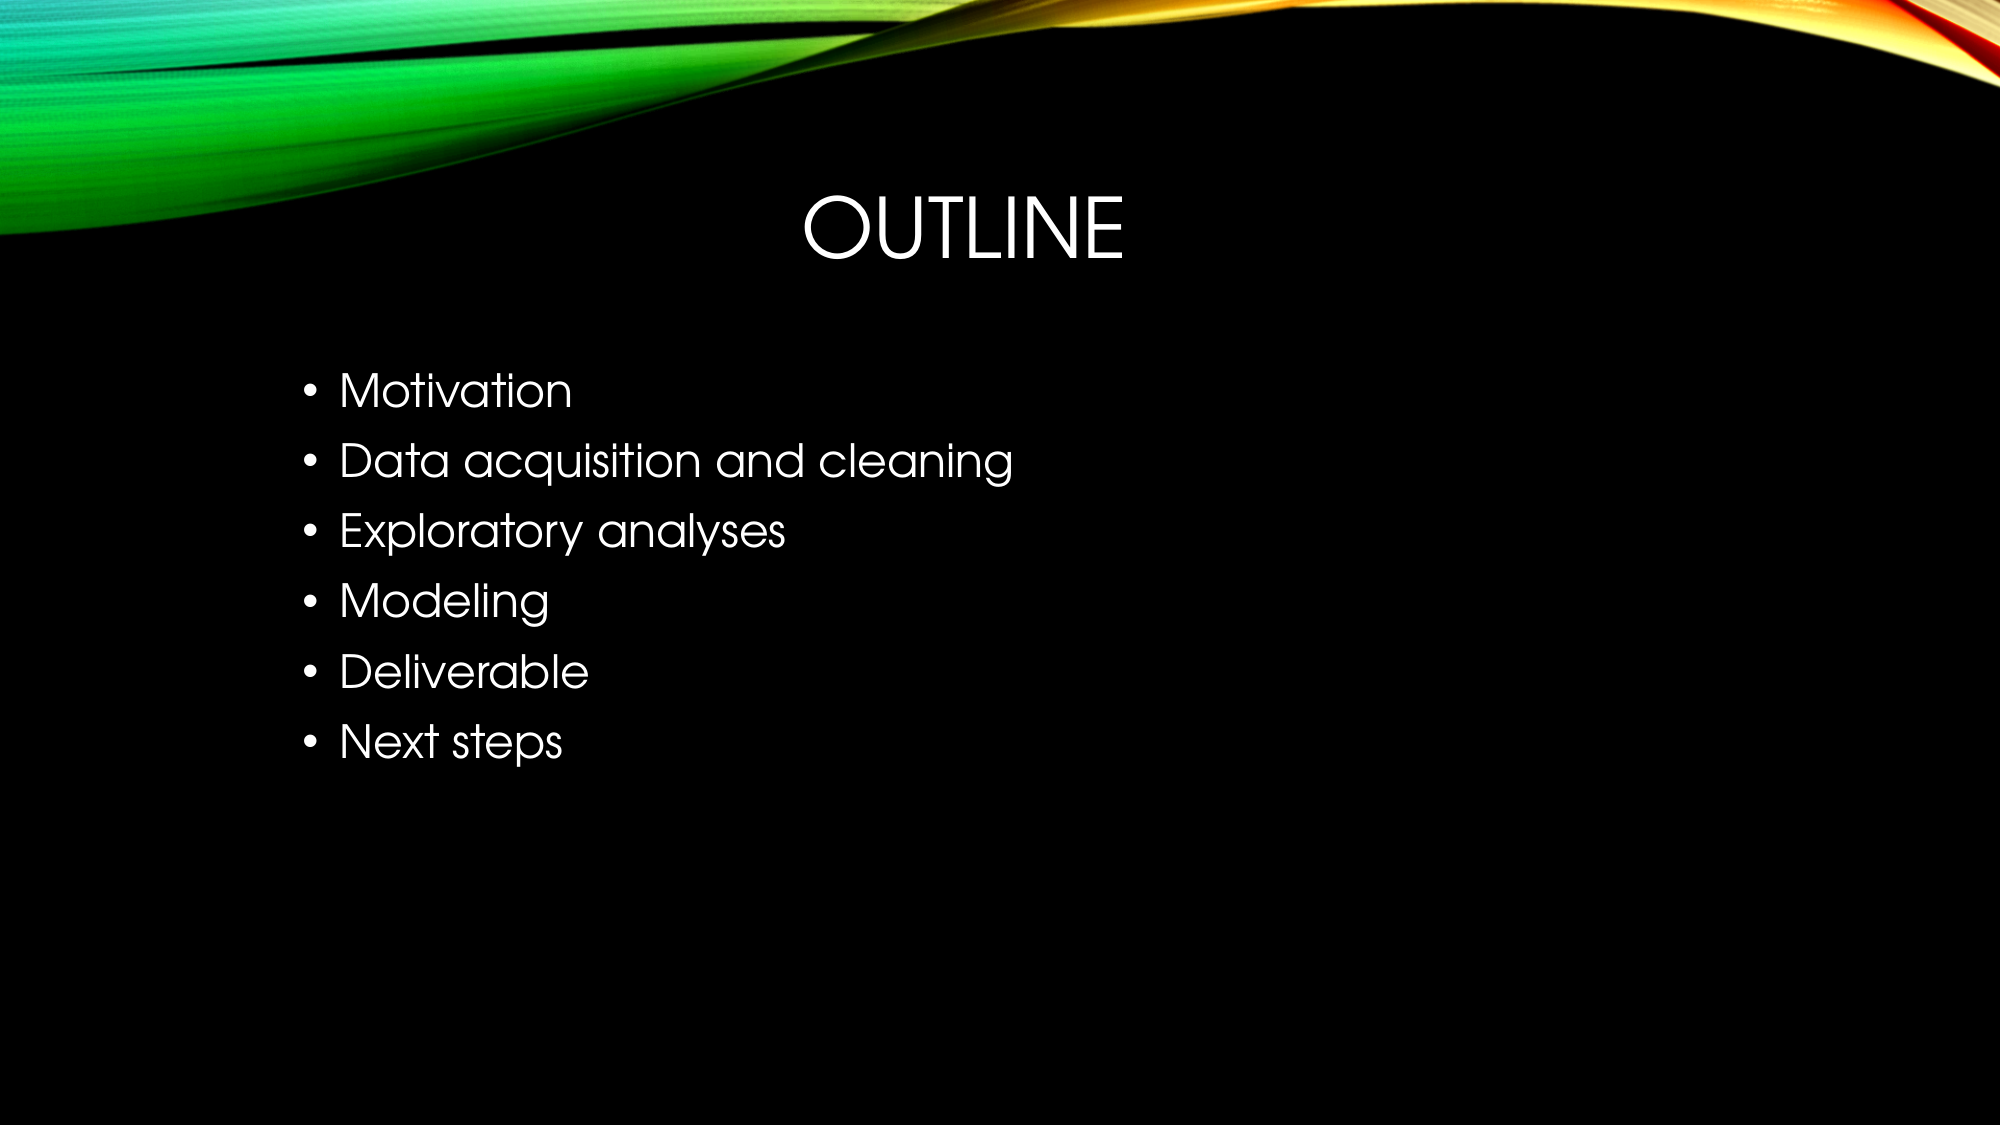

# Outline
Motivation
Data acquisition and cleaning
Exploratory analyses
Modeling
Deliverable
Next steps